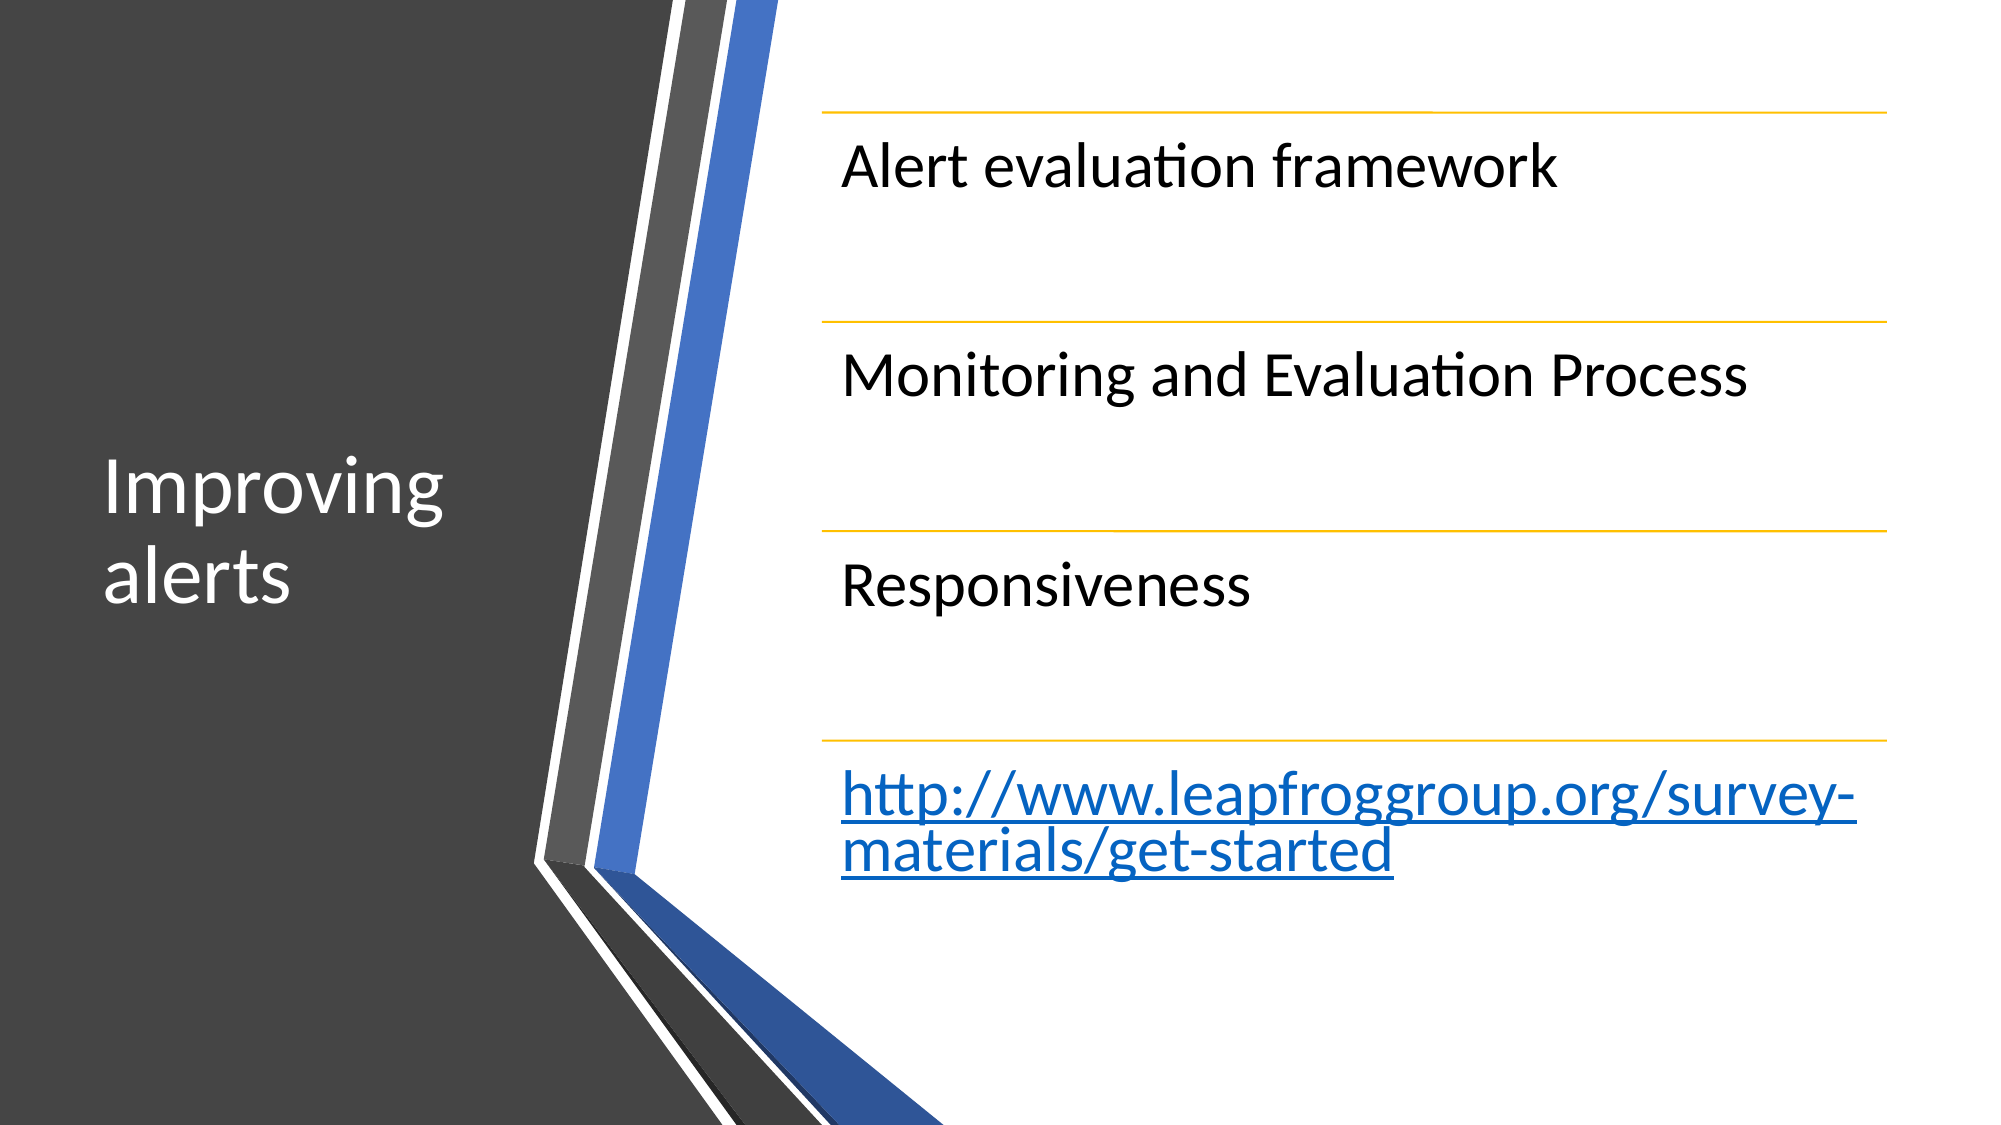

# Improving alerts
Alert evaluation framework
Monitoring and Evaluation Process
Responsiveness
http://www.leapfroggroup.org/survey-materials/get-started